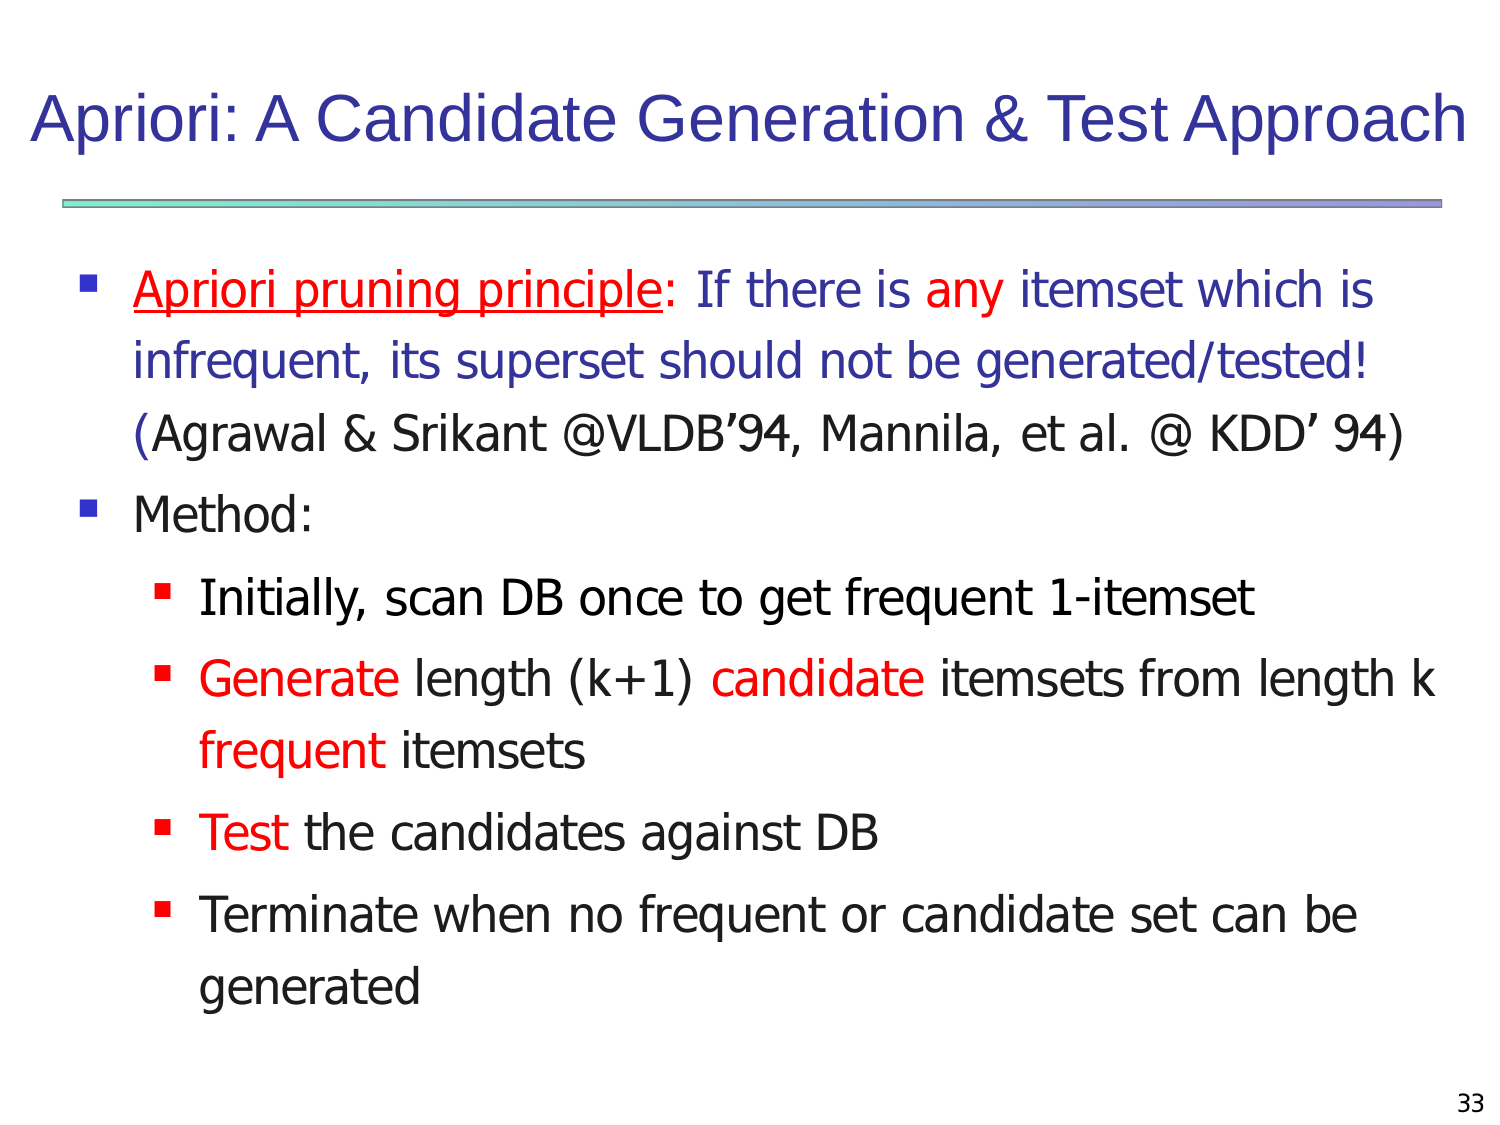

# Apriori: A Candidate Generation & Test Approach
Apriori pruning principle: If there is any itemset which is infrequent, its superset should not be generated/tested! (Agrawal & Srikant @VLDB’94, Mannila, et al. @ KDD’ 94)
Method:
Initially, scan DB once to get frequent 1-itemset
Generate length (k+1) candidate itemsets from length k frequent itemsets
Test the candidates against DB
Terminate when no frequent or candidate set can be generated
33